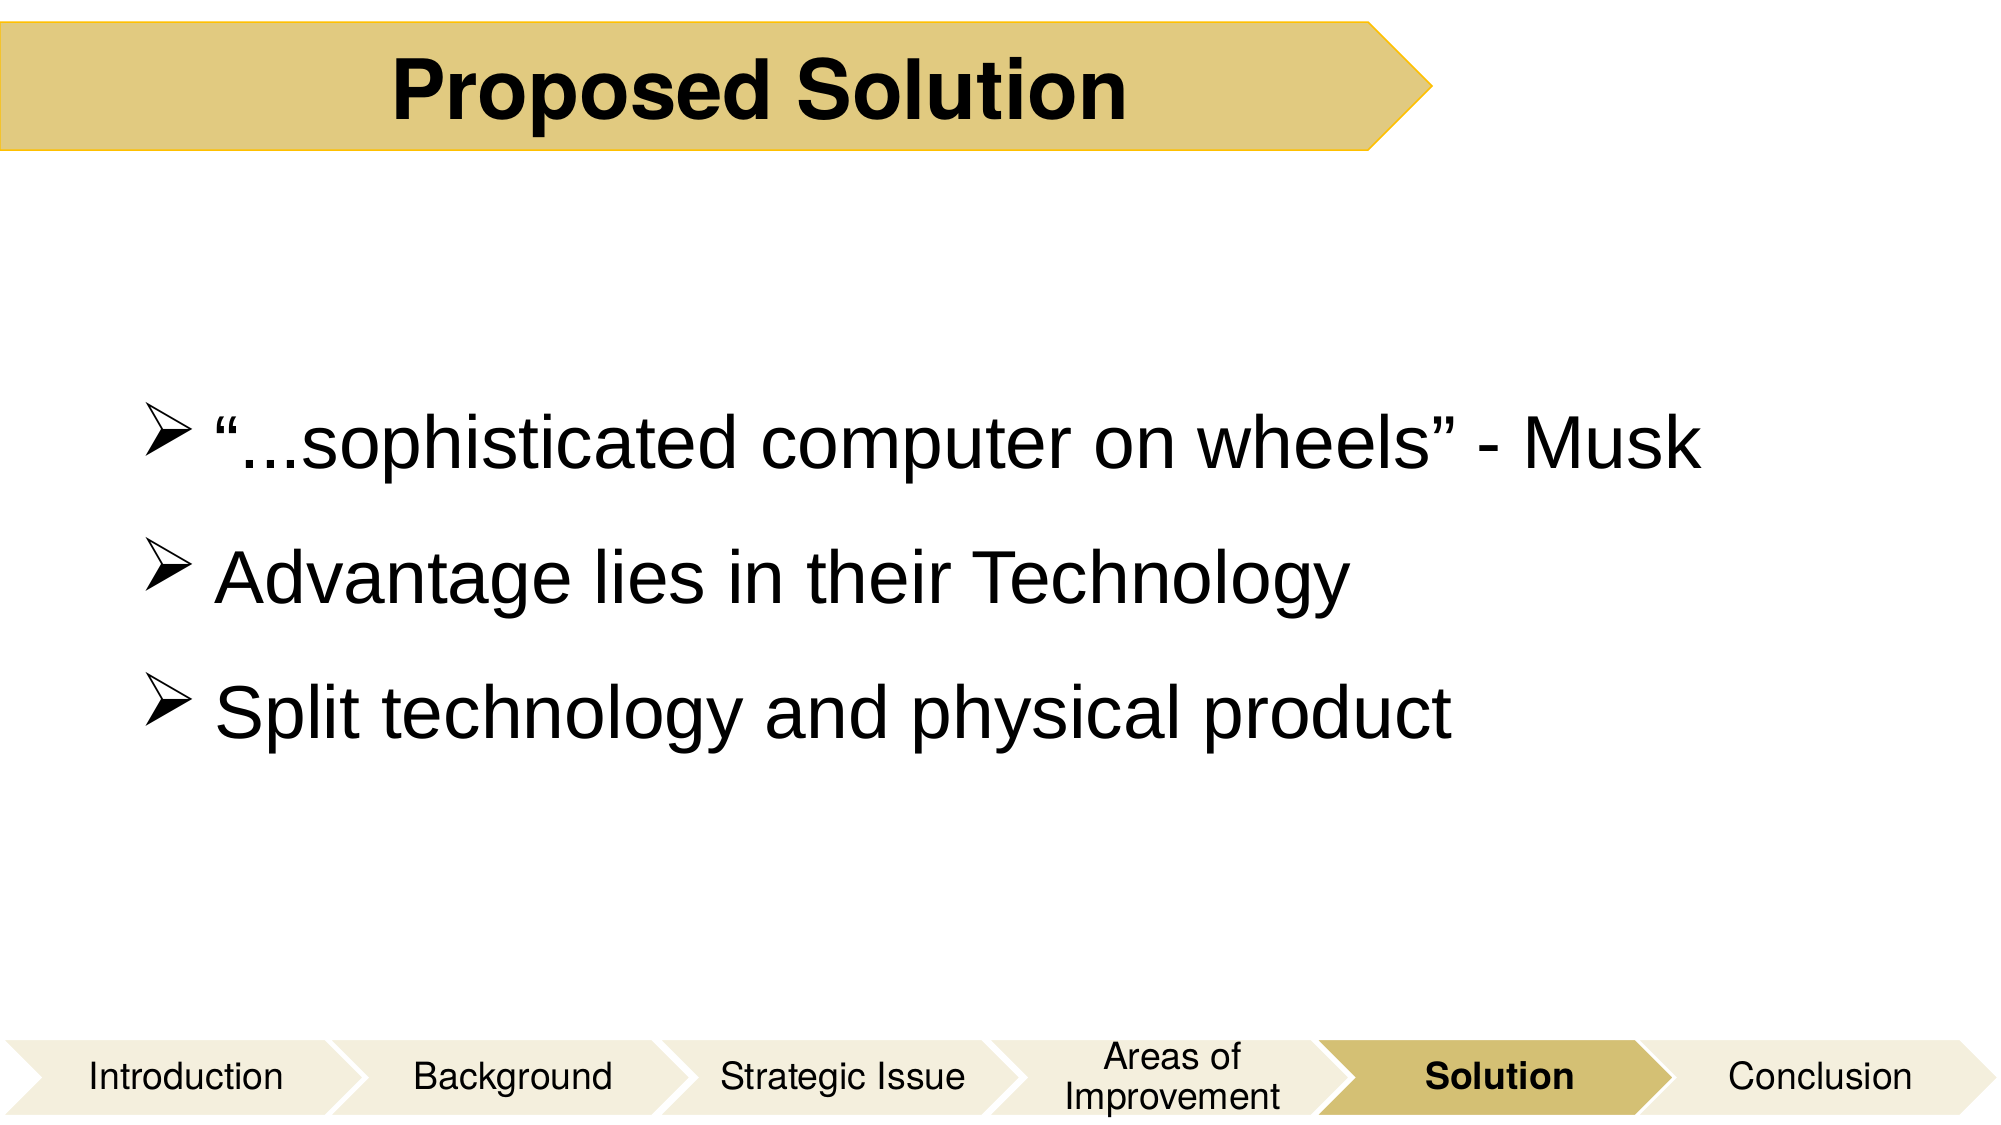

Proposed Solution
“...sophisticated computer on wheels” - Musk
Advantage lies in their Technology
Split technology and physical product

Introduction

Background

Strategic Issue

Areas of Improvement

Solution

Conclusion